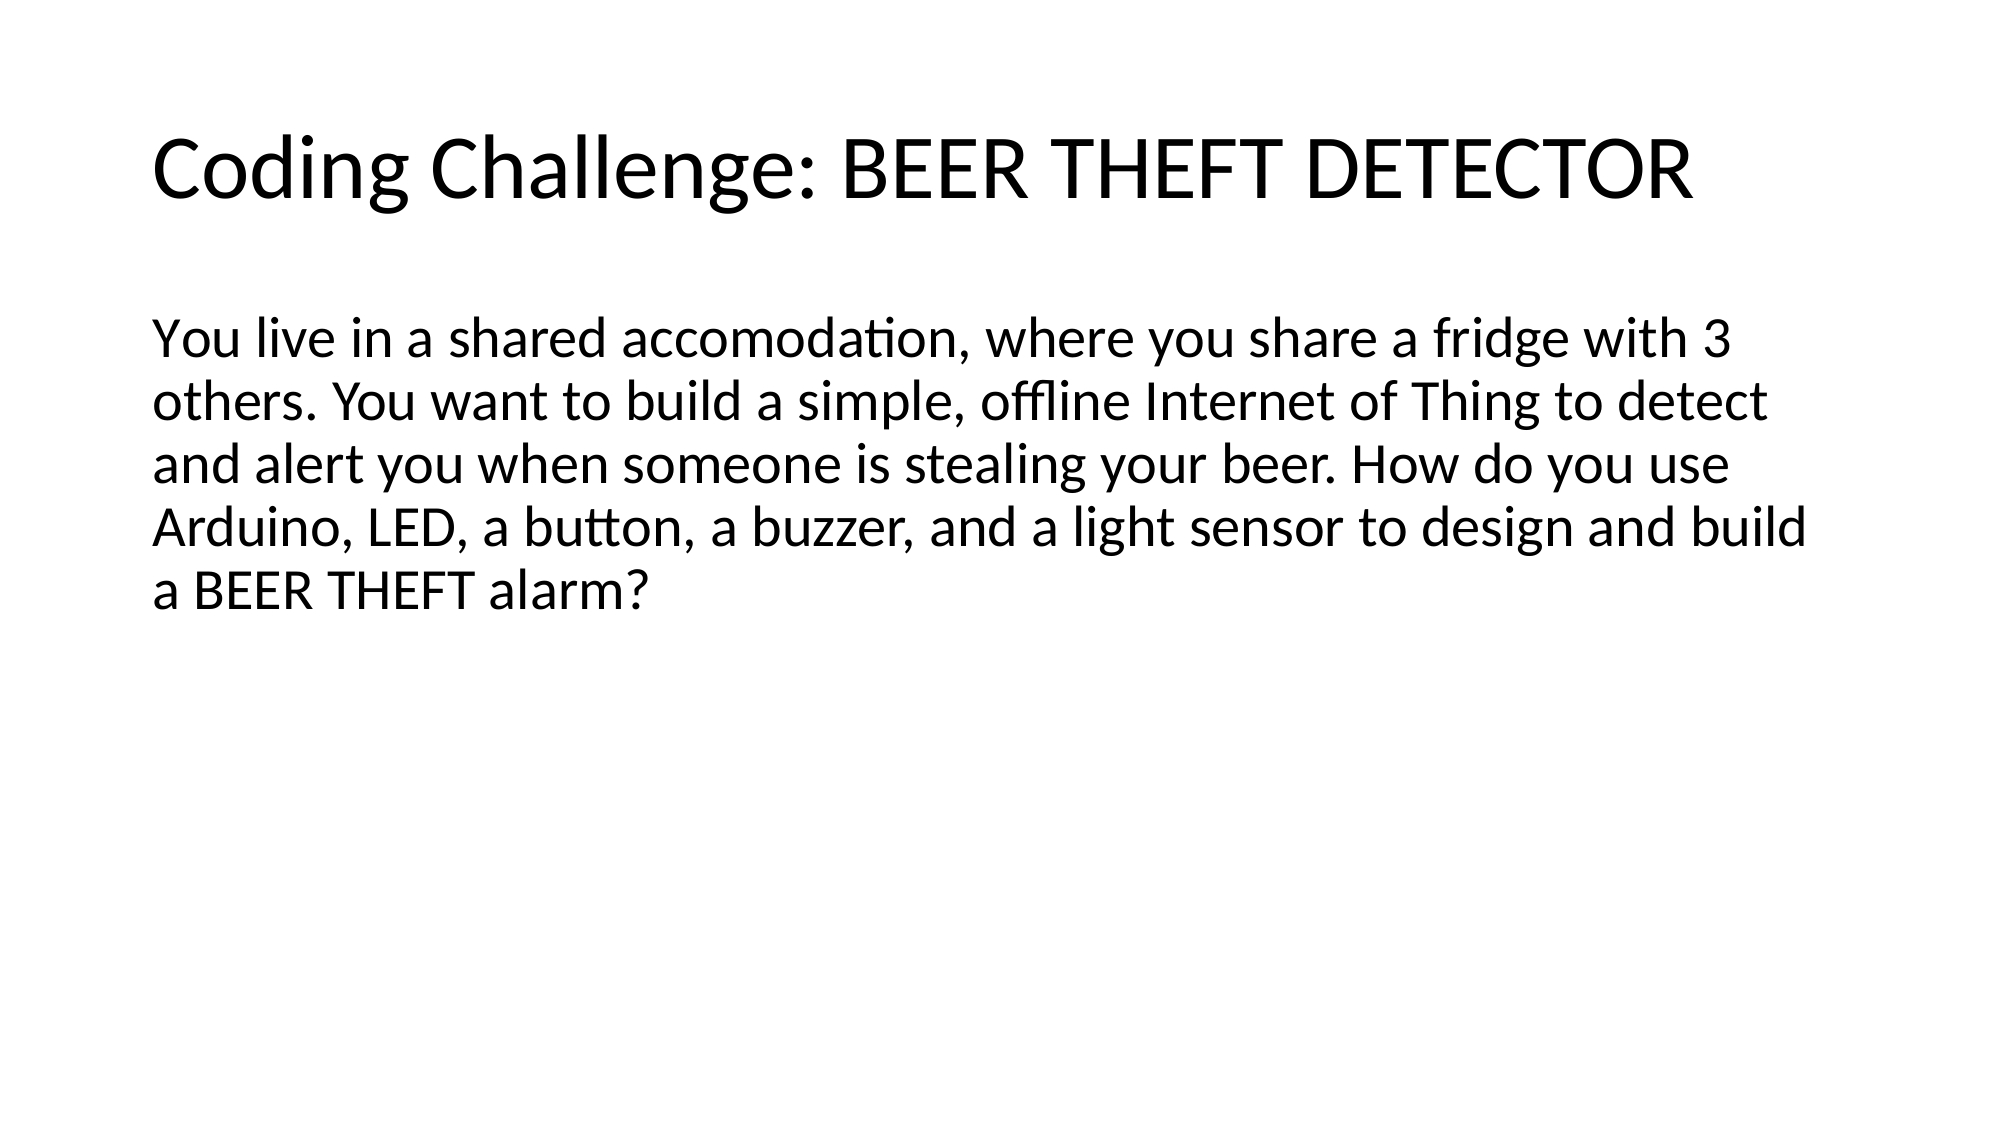

# Coding Challenge: BEER THEFT DETECTOR
You live in a shared accomodation, where you share a fridge with 3 others. You want to build a simple, offline Internet of Thing to detect and alert you when someone is stealing your beer. How do you use Arduino, LED, a button, a buzzer, and a light sensor to design and build a BEER THEFT alarm?